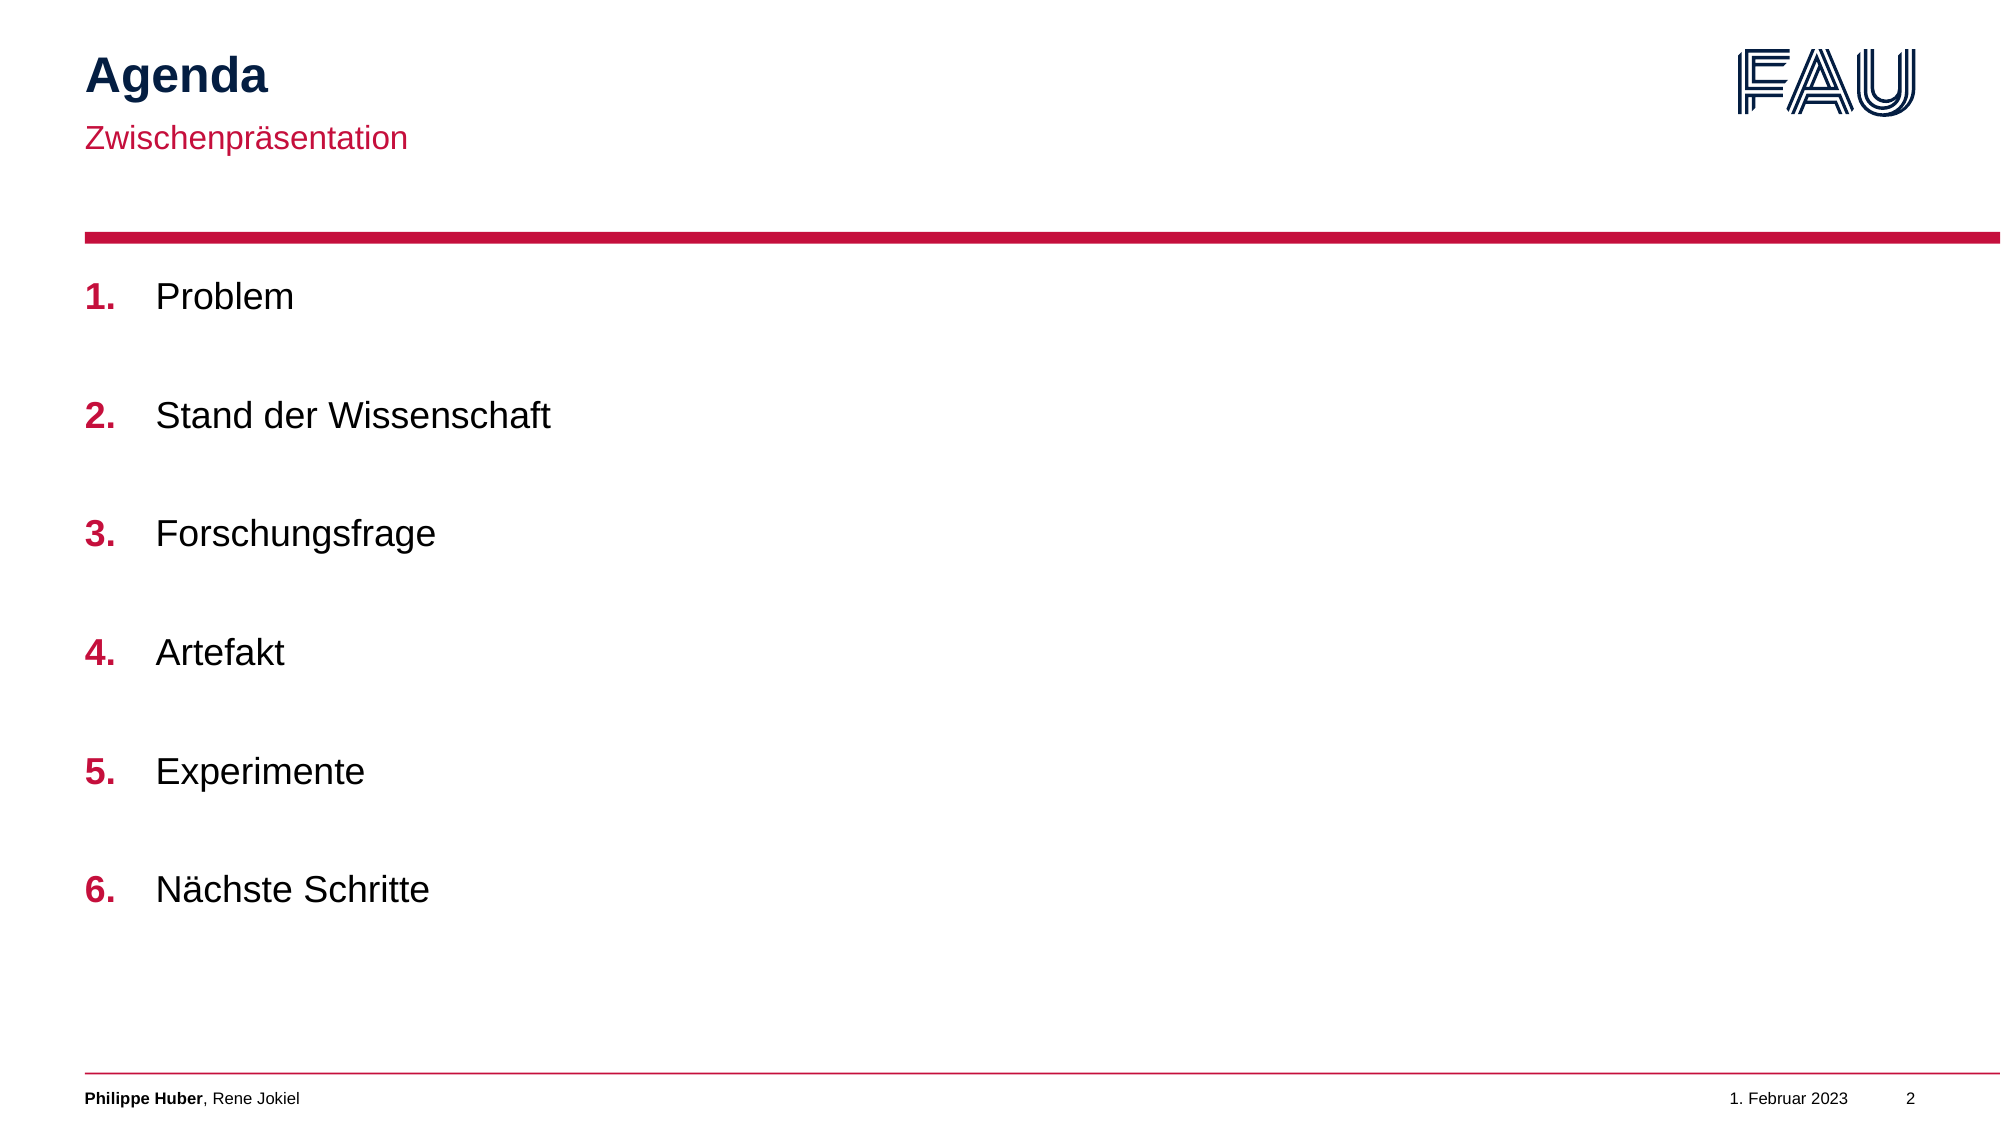

# Agenda
Zwischenpräsentation
1.
Problem

2.
Stand der Wissenschaft

3.
Forschungsfrage

4.
Artefakt

5.
Experimente

6.
Nächste Schritte

Philippe Huber, Rene Jokiel
1. Februar 2023
2